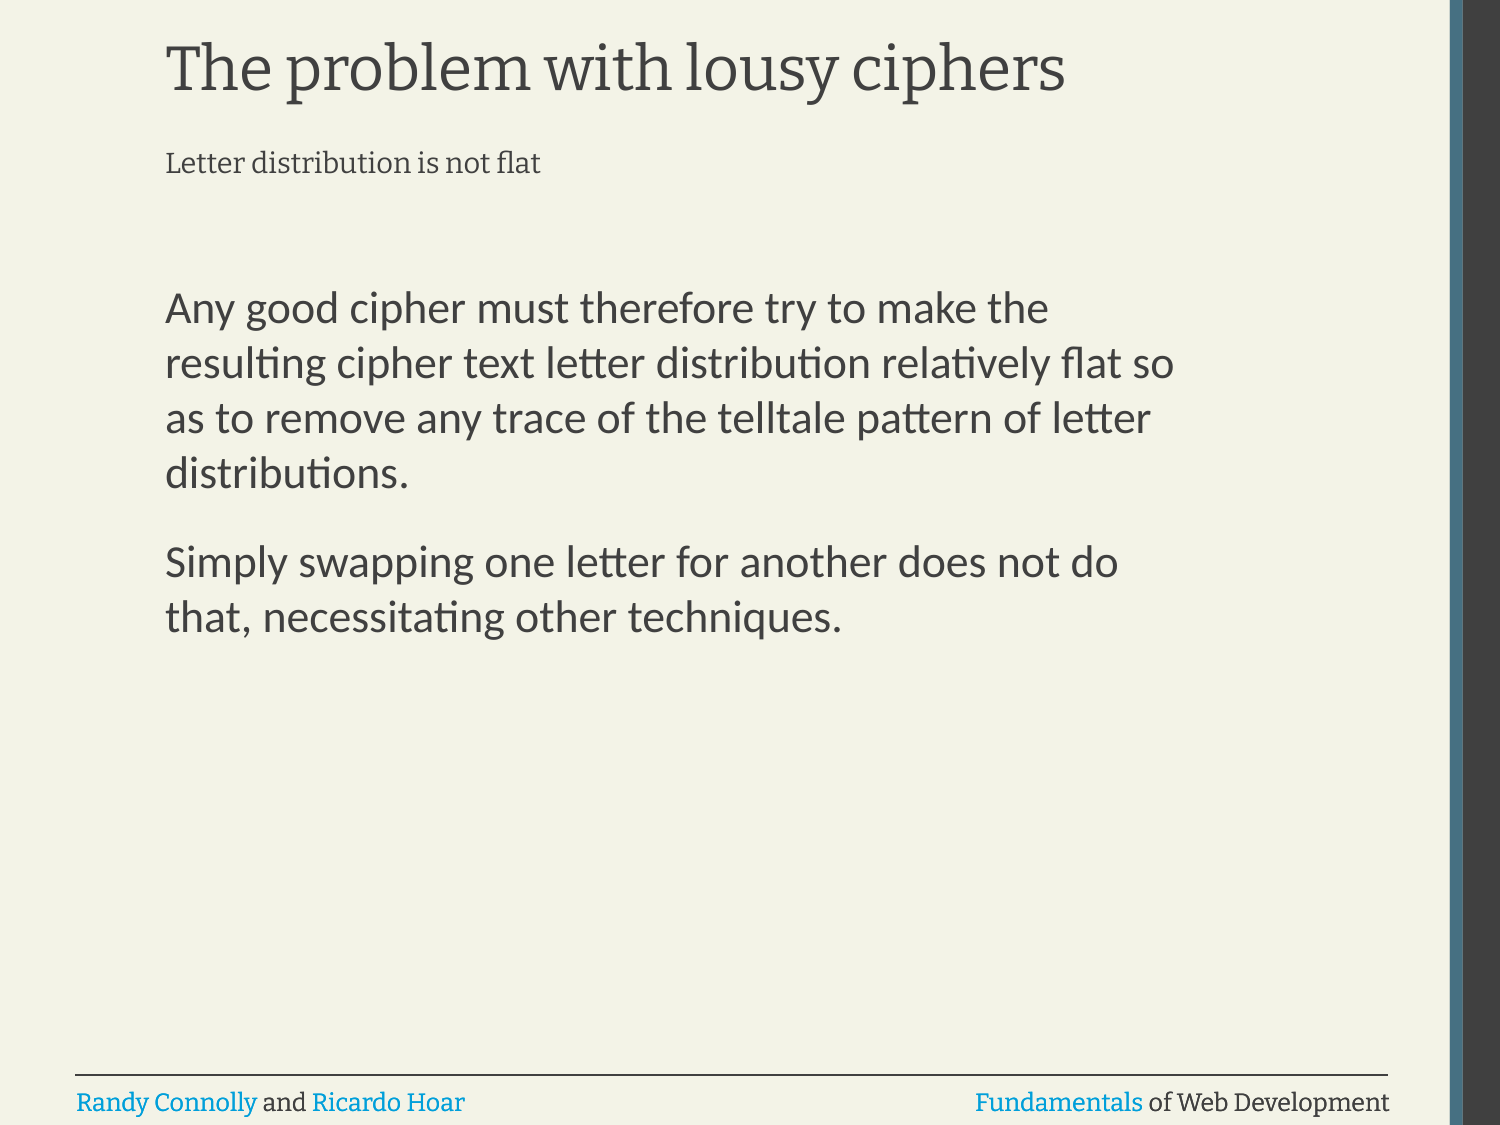

# The problem with lousy ciphers
Letter distribution is not flat
Any good cipher must therefore try to make the resulting cipher text letter distribution relatively flat so as to remove any trace of the telltale pattern of letter distributions.
Simply swapping one letter for another does not do that, necessitating other techniques.